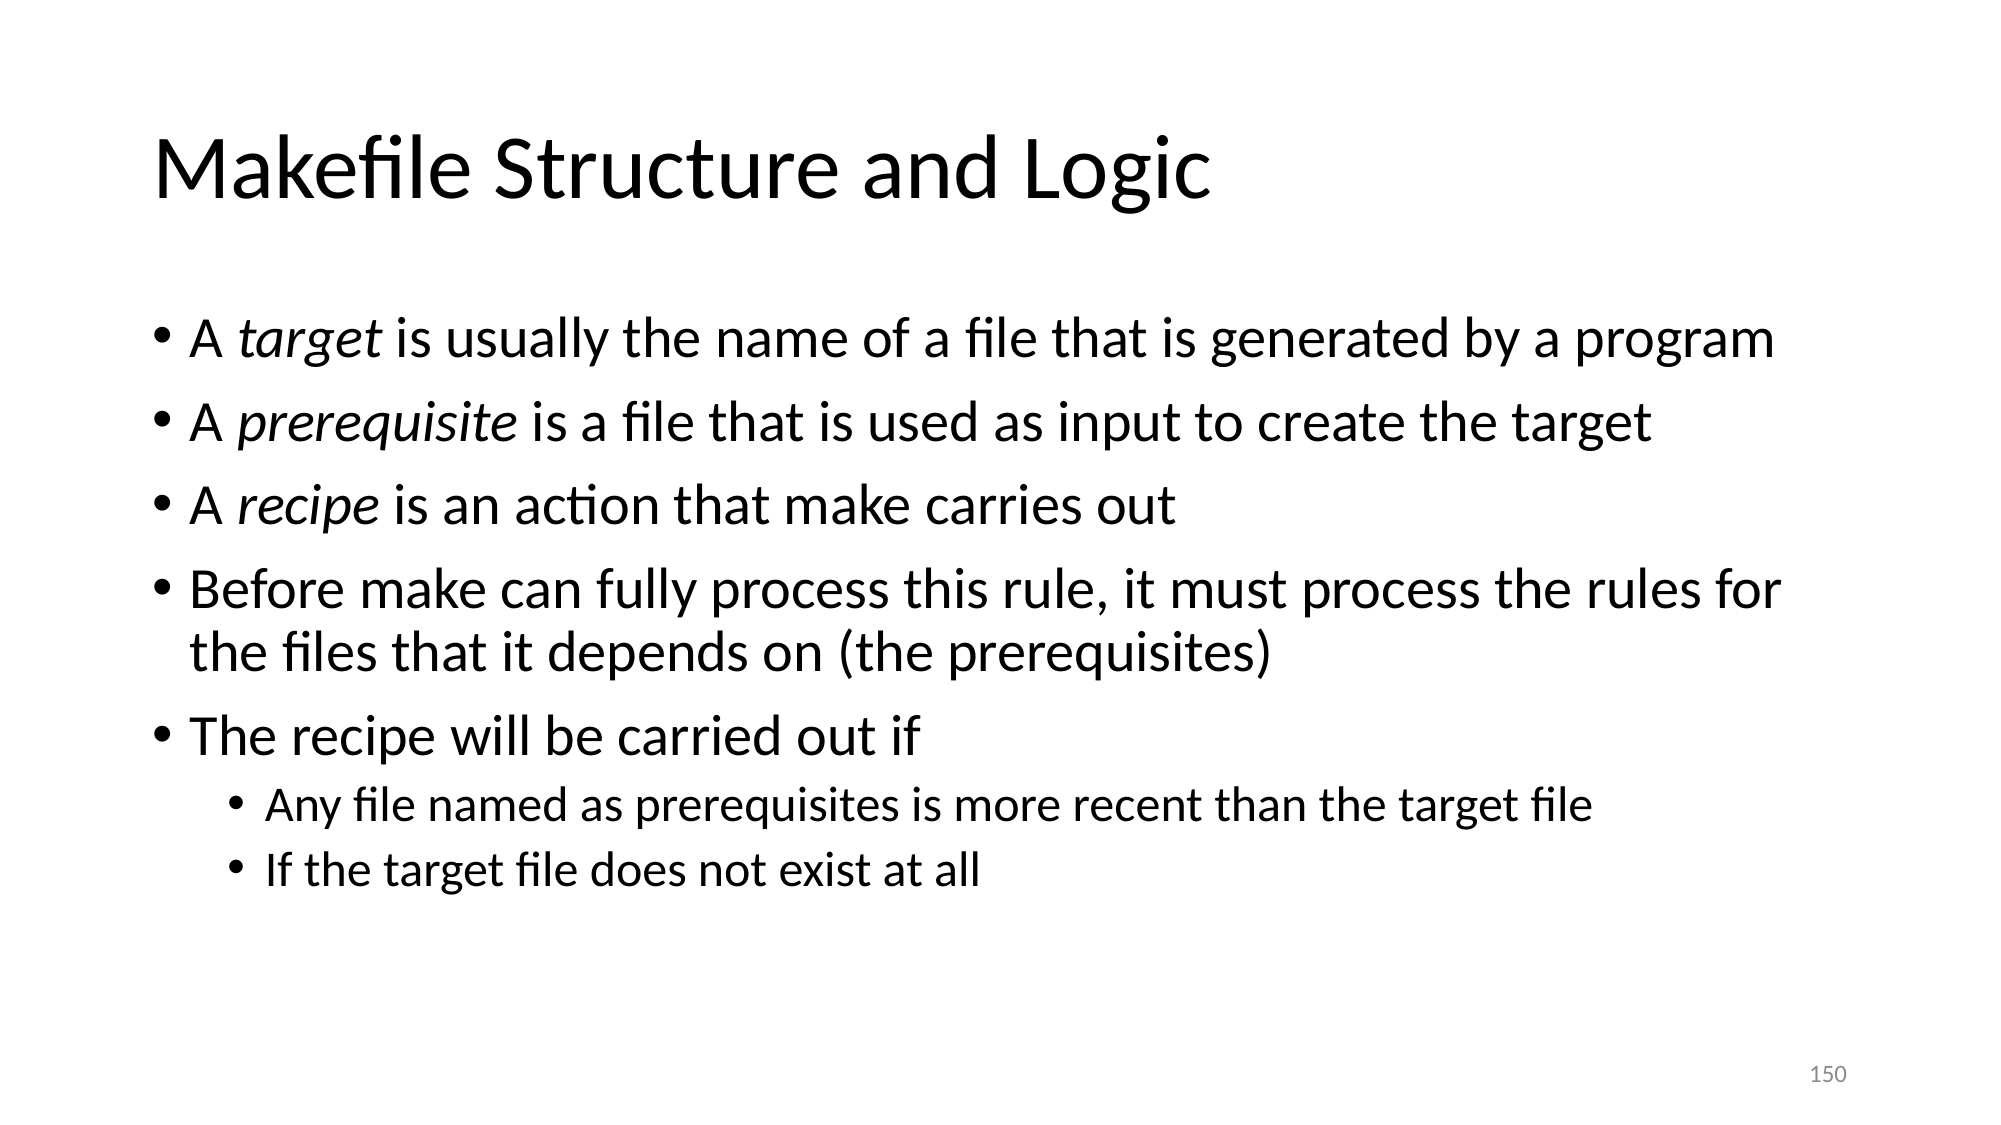

# Makefile Structure and Logic
A target is usually the name of a file that is generated by a program
A prerequisite is a file that is used as input to create the target
A recipe is an action that make carries out
Before make can fully process this rule, it must process the rules for the files that it depends on (the prerequisites)
The recipe will be carried out if
Any file named as prerequisites is more recent than the target file
If the target file does not exist at all
150